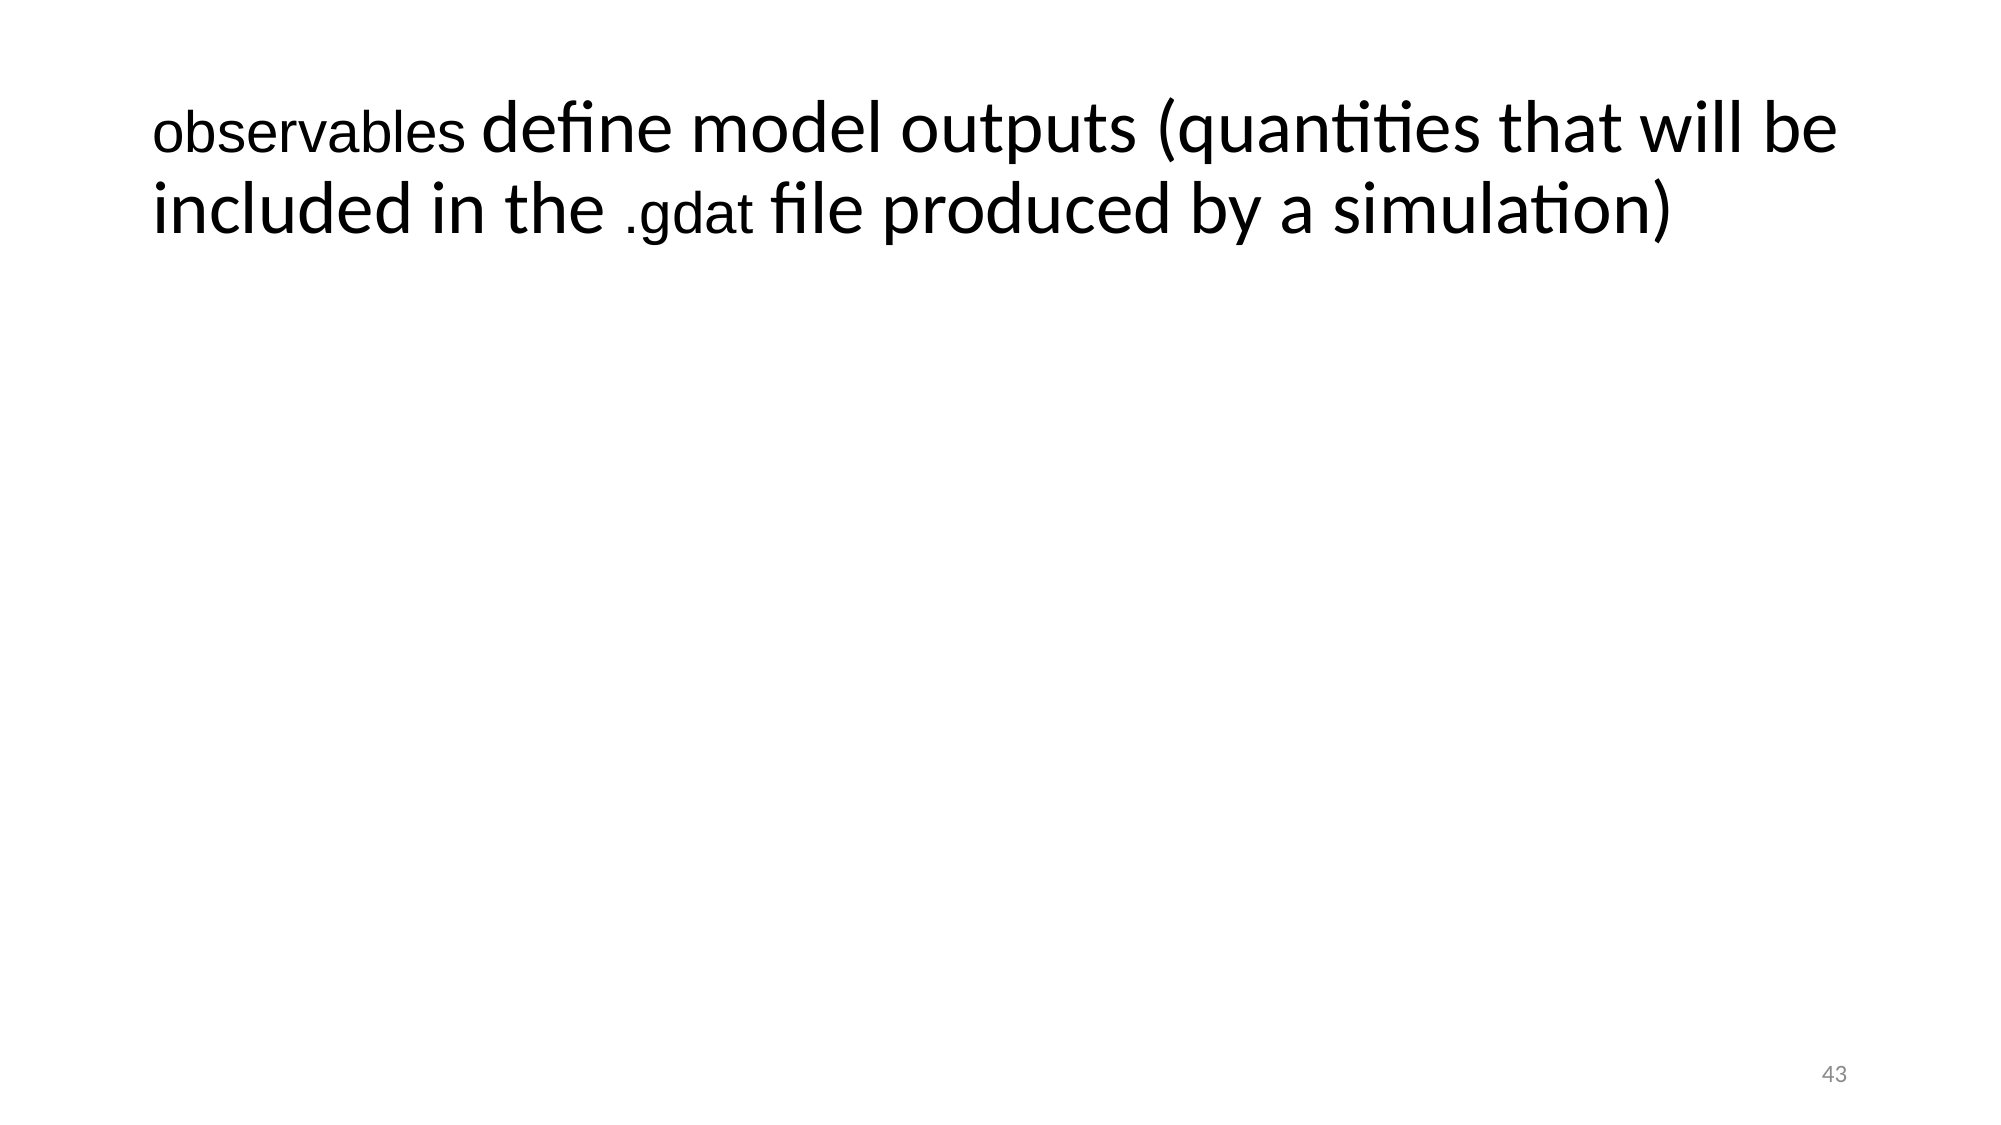

# observables define model outputs (quantities that will be included in the .gdat file produced by a simulation)
43